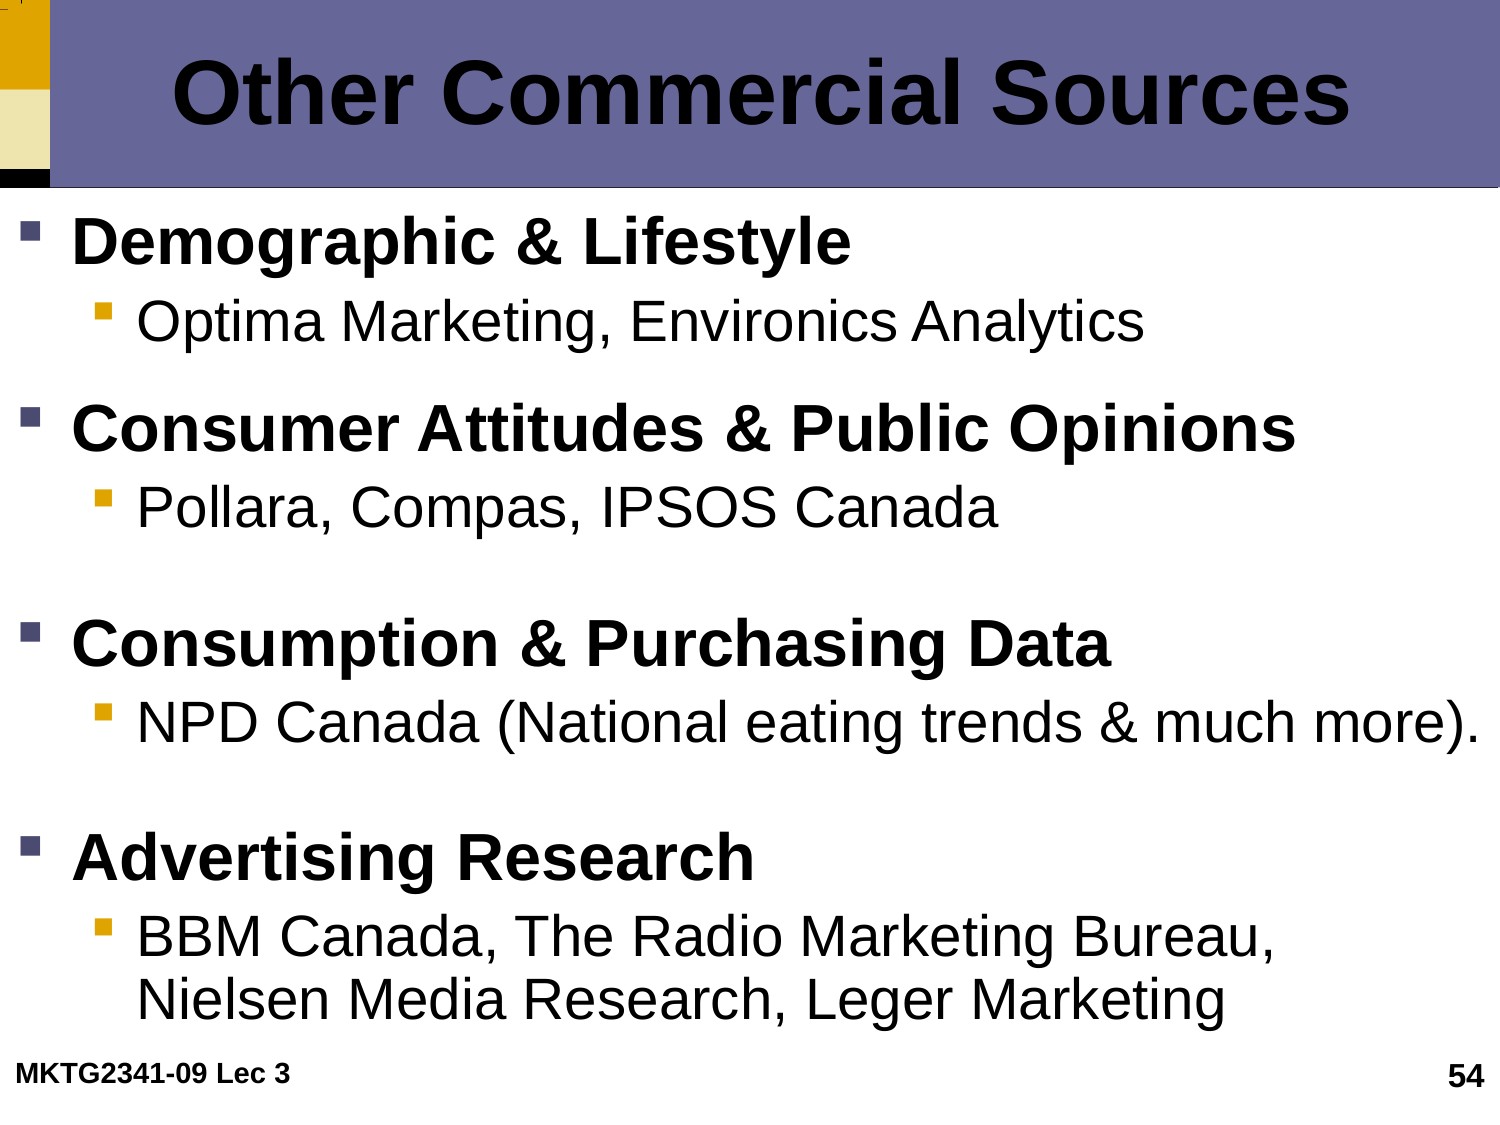

# Other Commercial Sources
Demographic & Lifestyle
Optima Marketing, Environics Analytics

Consumer Attitudes & Public Opinions
Pollara, Compas, IPSOS Canada

Consumption & Purchasing Data
NPD Canada (National eating trends & much more).

Advertising Research
BBM Canada, The Radio Marketing Bureau, Nielsen Media Research, Leger Marketing
MKTG2341-09 Lec 3
54